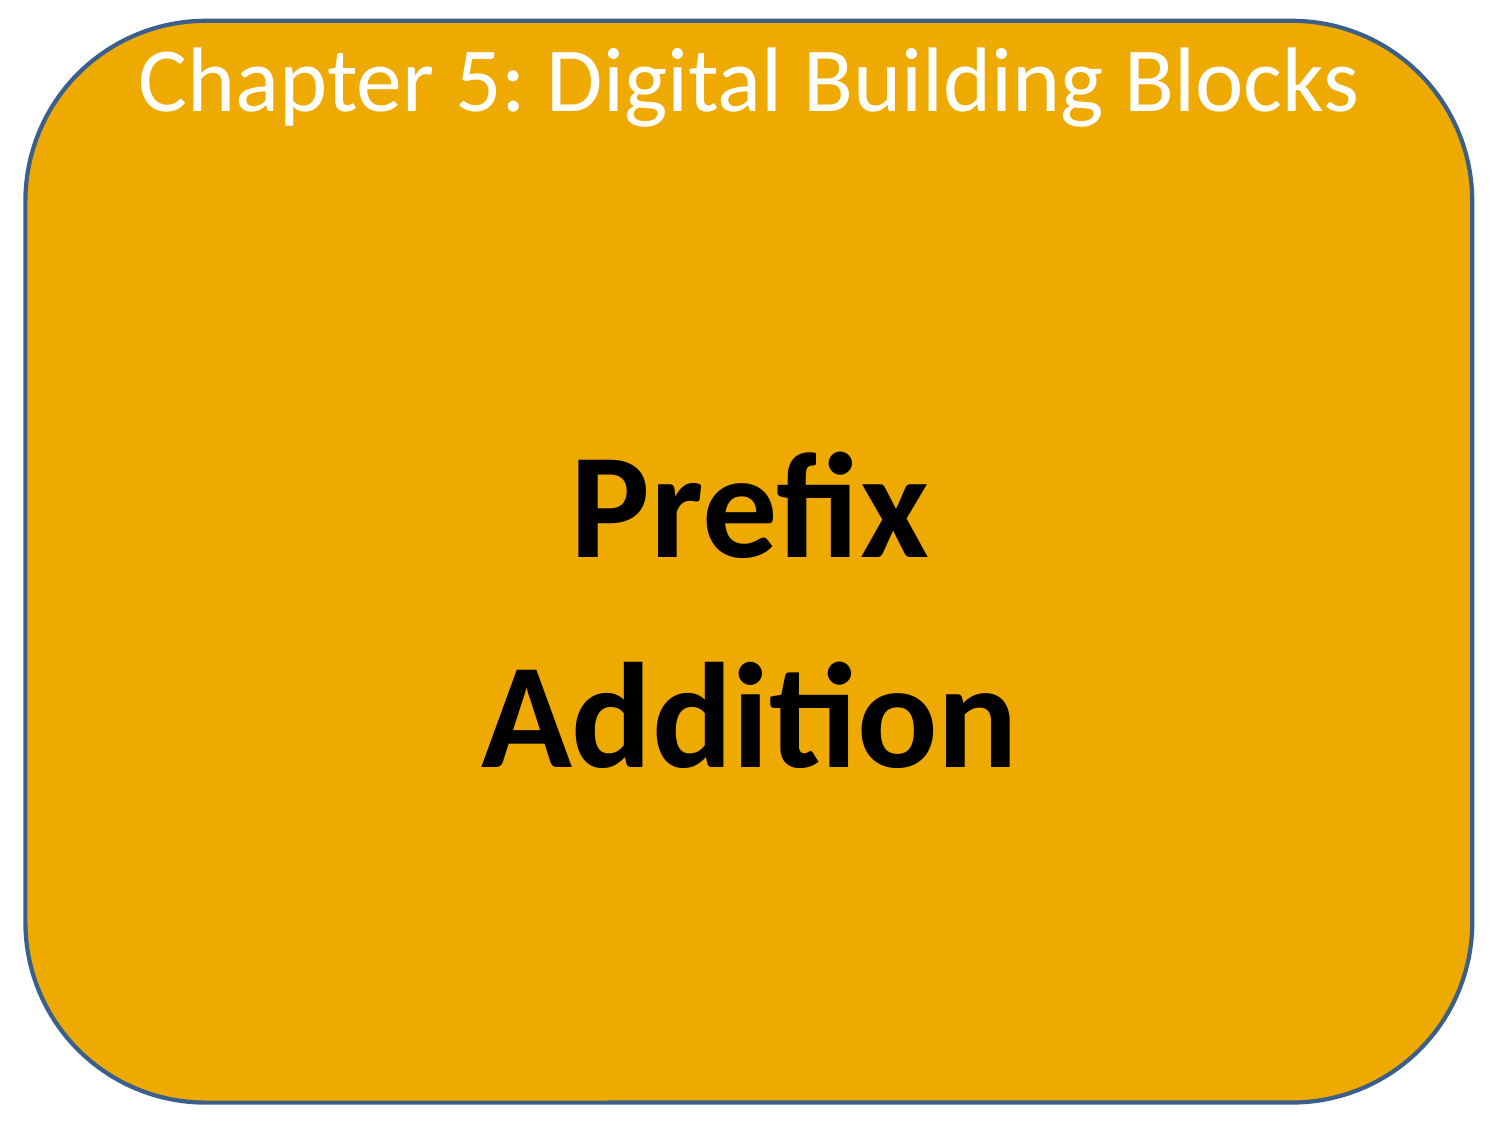

Chapter 5: Digital Building Blocks
Prefix
Addition